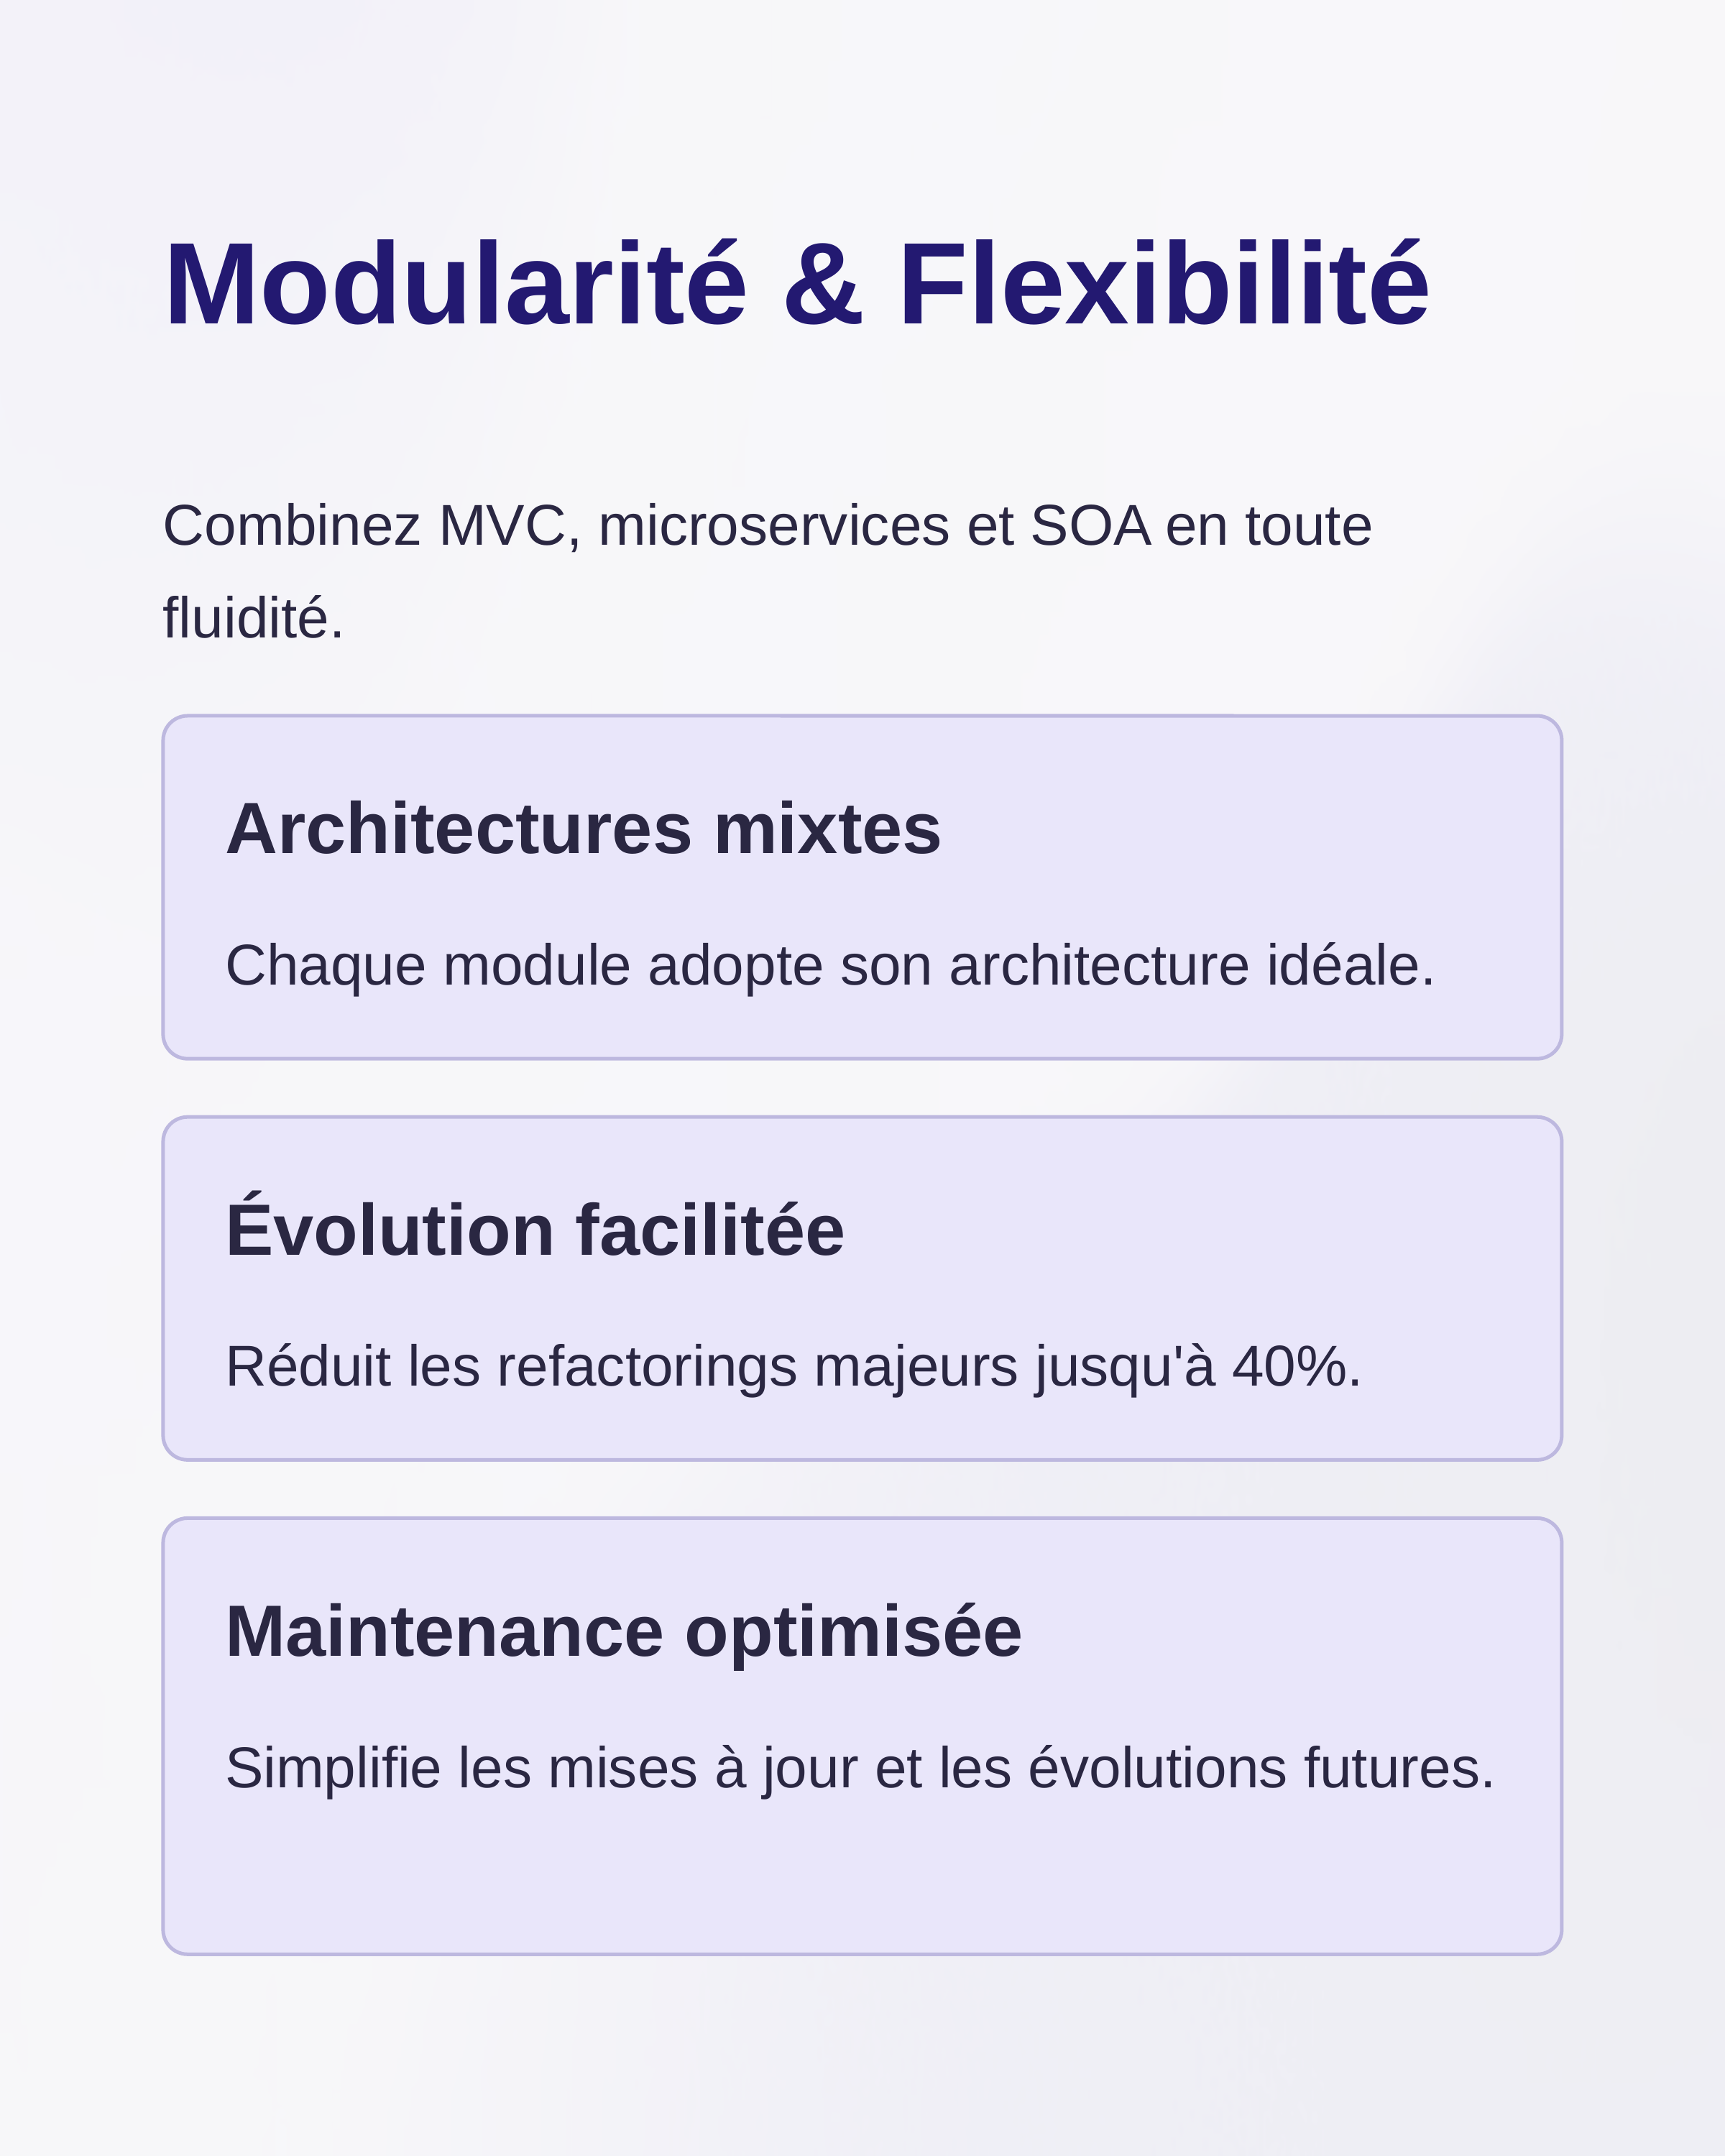

Modularité & Flexibilité
Combinez MVC, microservices et SOA en toute fluidité.

Architectures mixtes
Chaque module adopte son architecture idéale.

Évolution facilitée
Réduit les refactorings majeurs jusqu'à 40%.

Maintenance optimisée
Simplifie les mises à jour et les évolutions futures.